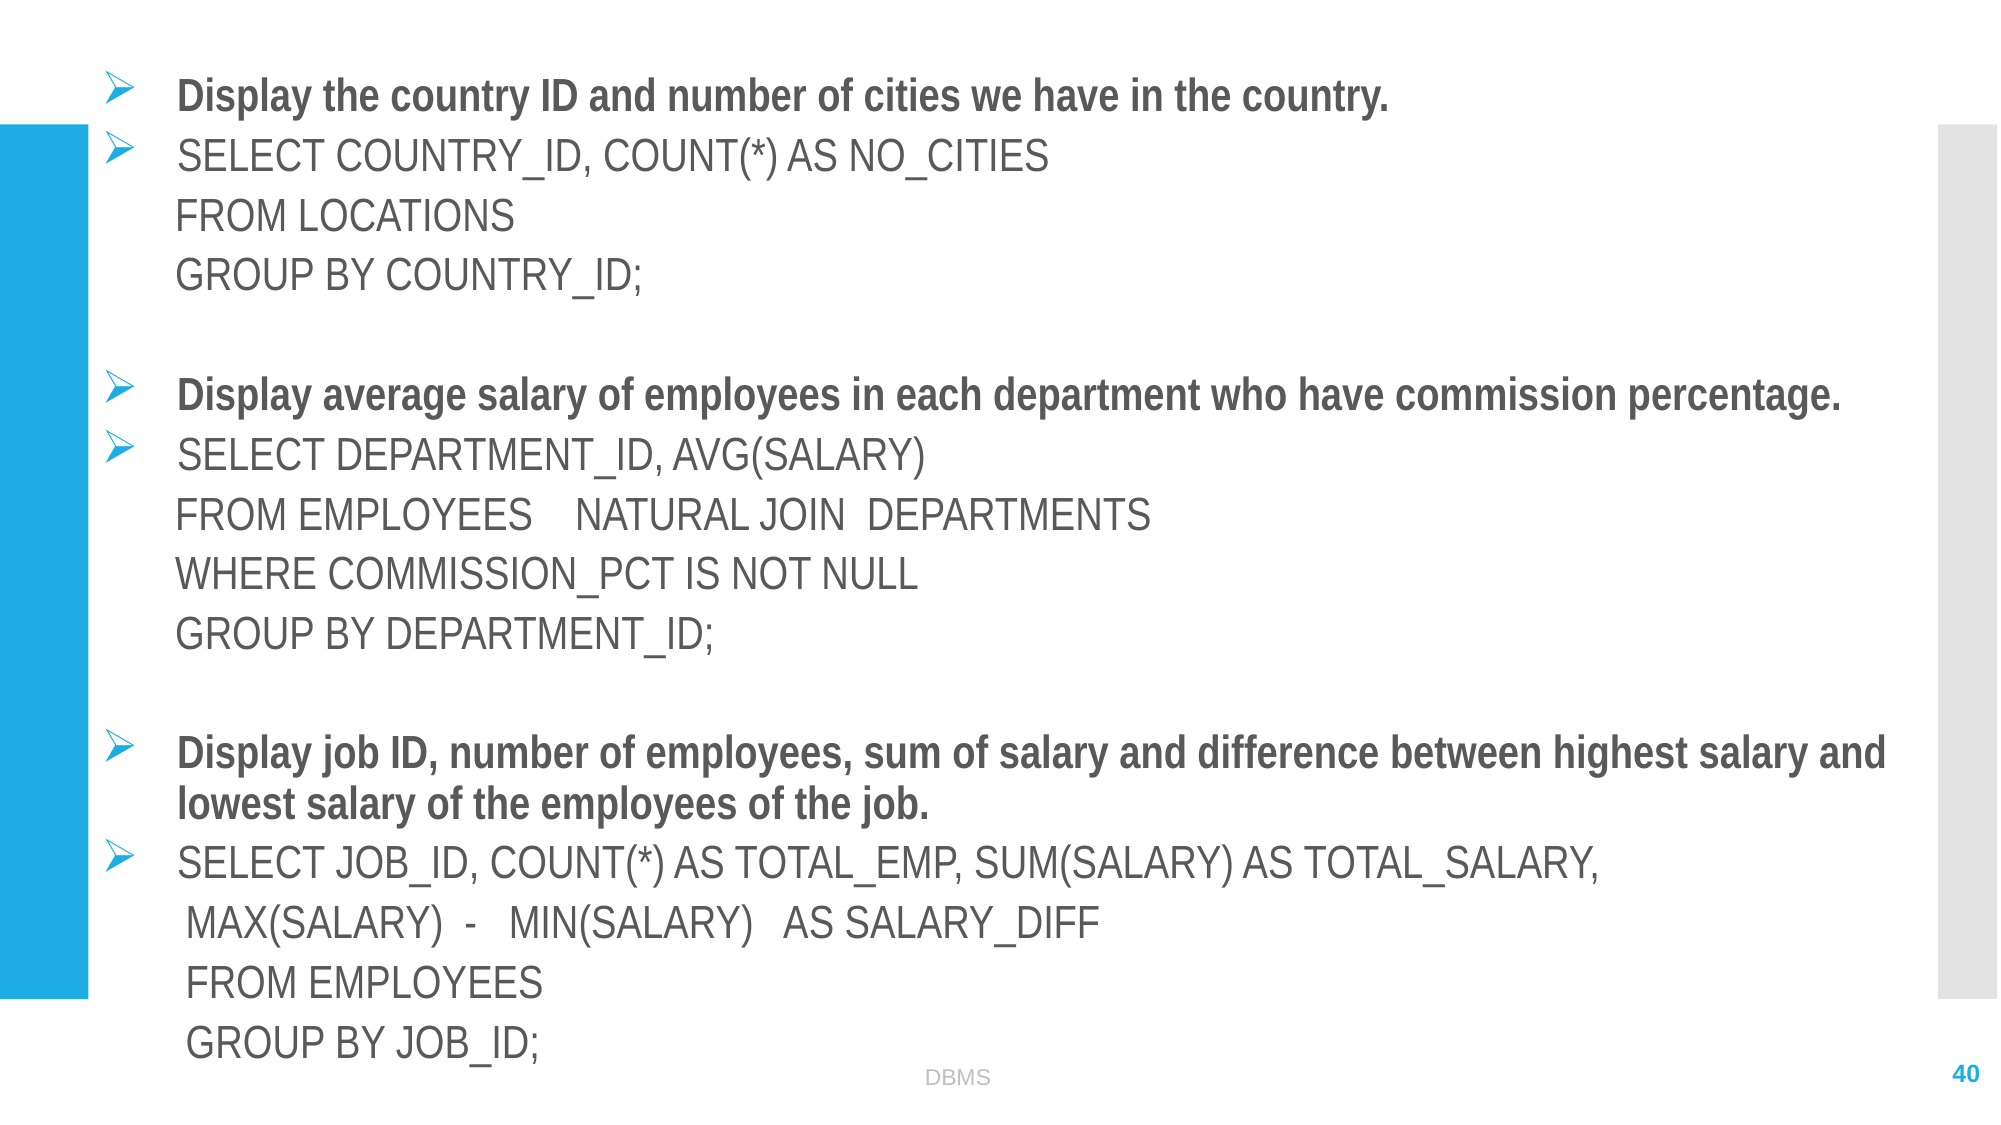

Display the country ID and number of cities we have in the country.
SELECT COUNTRY_ID, COUNT(*) AS NO_CITIES
       FROM LOCATIONS
       GROUP BY COUNTRY_ID;

Display average salary of employees in each department who have commission percentage.
SELECT DEPARTMENT_ID, AVG(SALARY)
       FROM EMPLOYEES    NATURAL JOIN  DEPARTMENTS
       WHERE COMMISSION_PCT IS NOT NULL
       GROUP BY DEPARTMENT_ID;

Display job ID, number of employees, sum of salary and difference between highest salary and lowest salary of the employees of the job.
SELECT JOB_ID, COUNT(*) AS TOTAL_EMP, SUM(SALARY) AS TOTAL_SALARY,
        MAX(SALARY)  -   MIN(SALARY)   AS SALARY_DIFF
        FROM EMPLOYEES
        GROUP BY JOB_ID;

40
DBMS